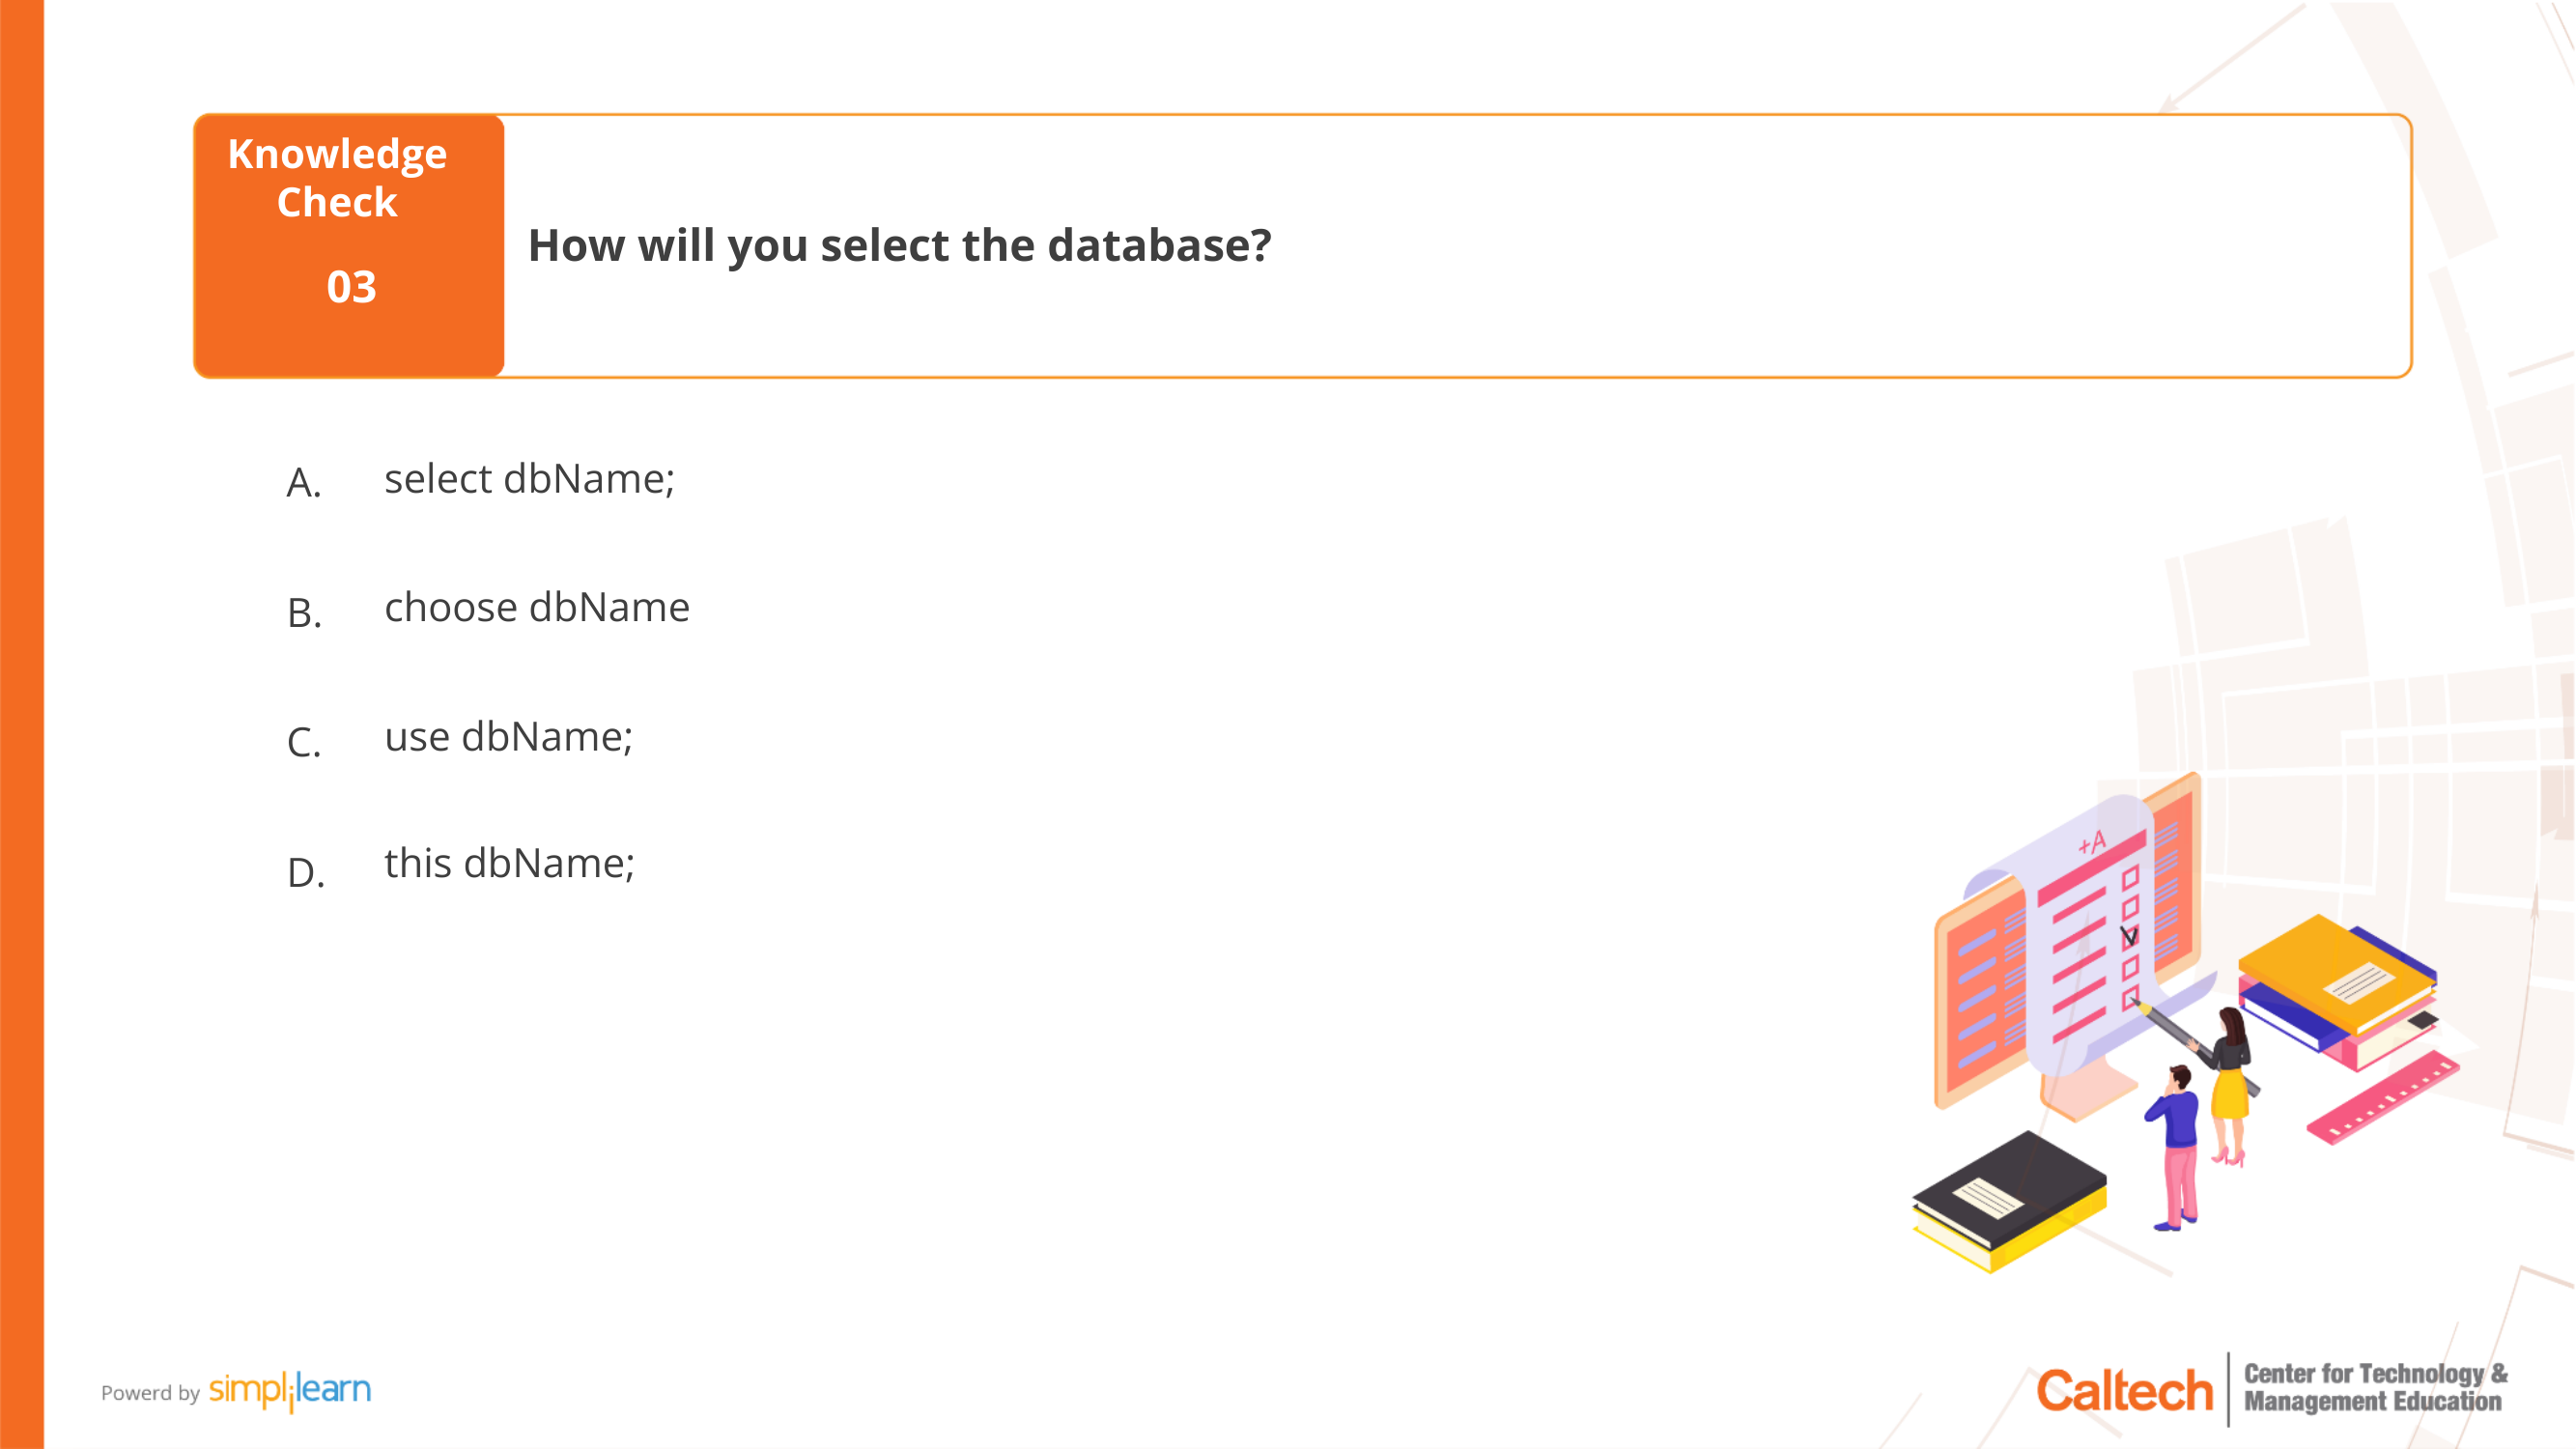

How will you select the database?
03
select dbName;
choose dbName
use dbName;
this dbName;